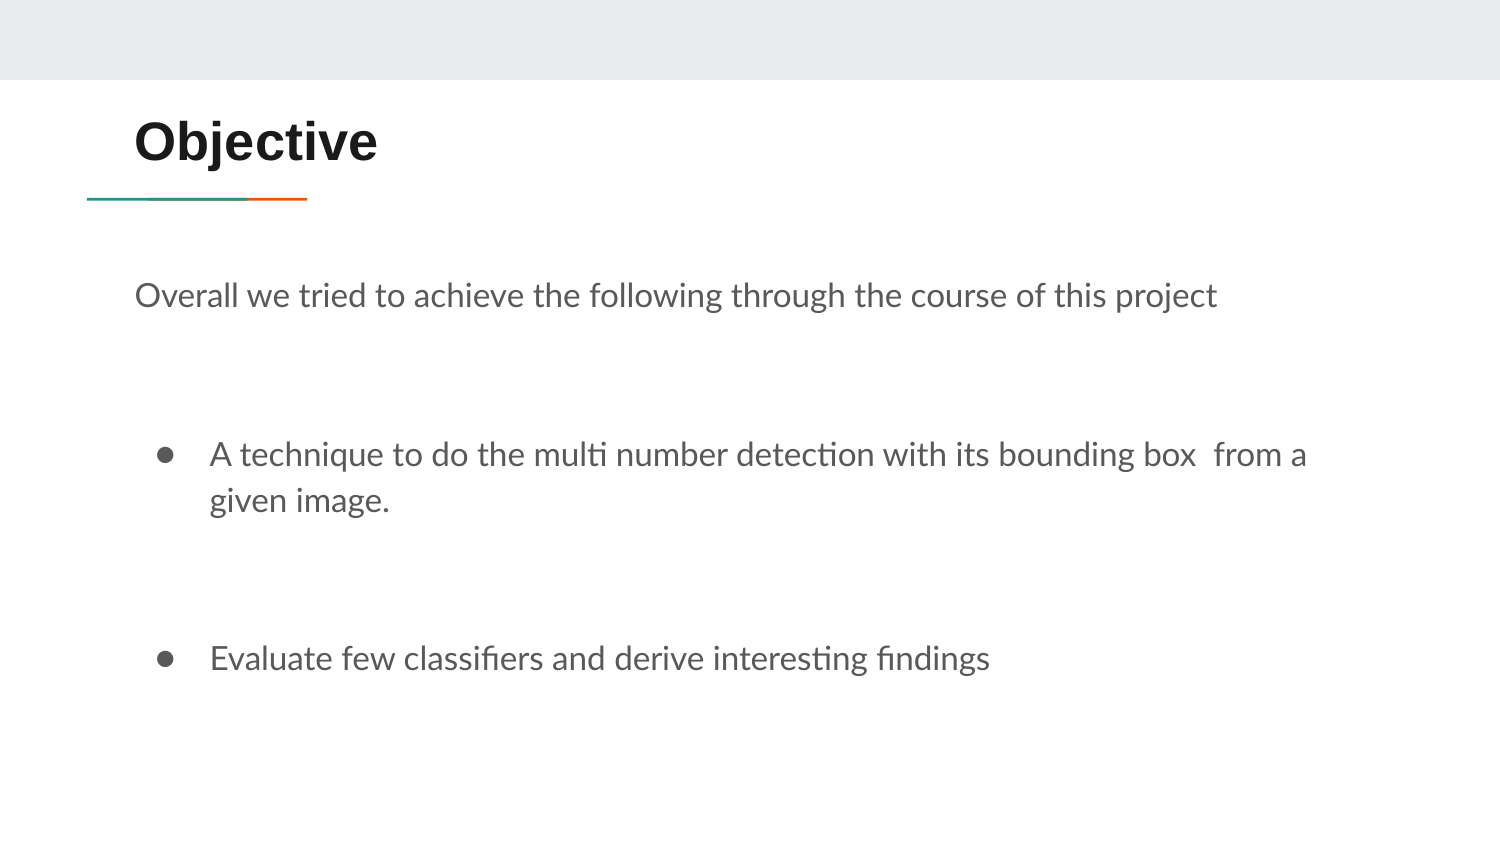

# Objective
Overall we tried to achieve the following through the course of this project

A technique to do the multi number detection with its bounding box  from a given image.

Evaluate few classifiers and derive interesting findings